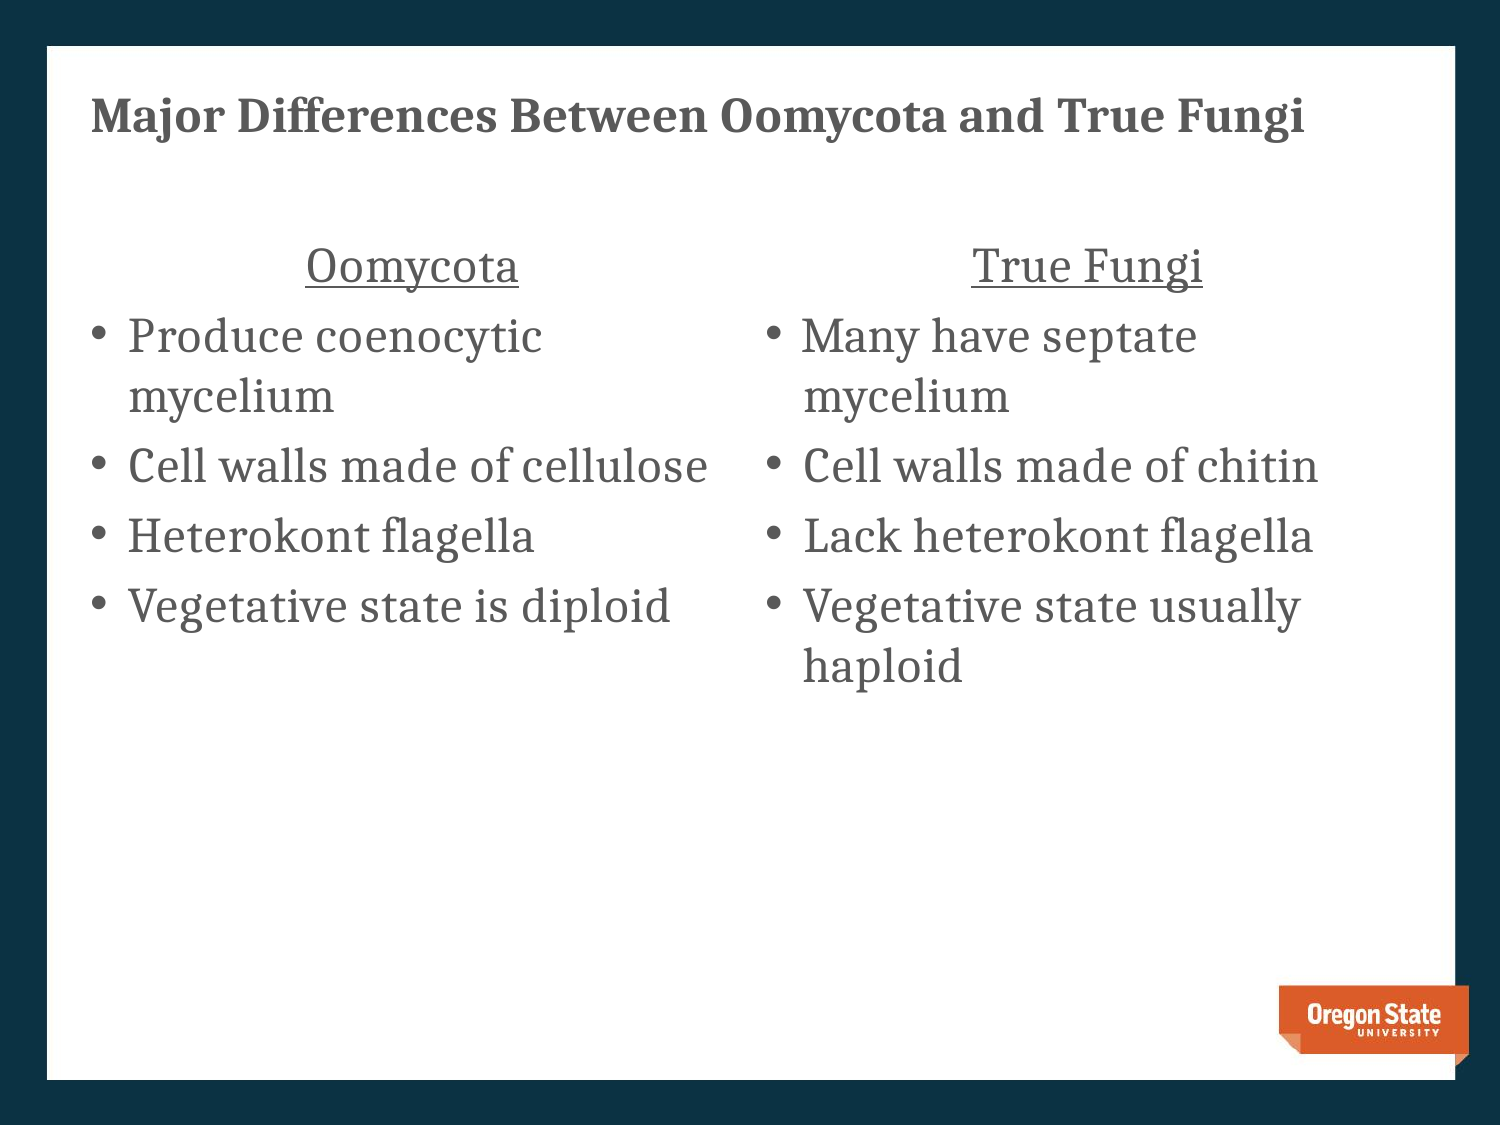

# Major Differences Between Oomycota and True Fungi
Oomycota
Produce coenocytic mycelium
Cell walls made of cellulose
Heterokont flagella
Vegetative state is diploid

True Fungi
Many have septate mycelium
Cell walls made of chitin
Lack heterokont flagella
Vegetative state usually haploid